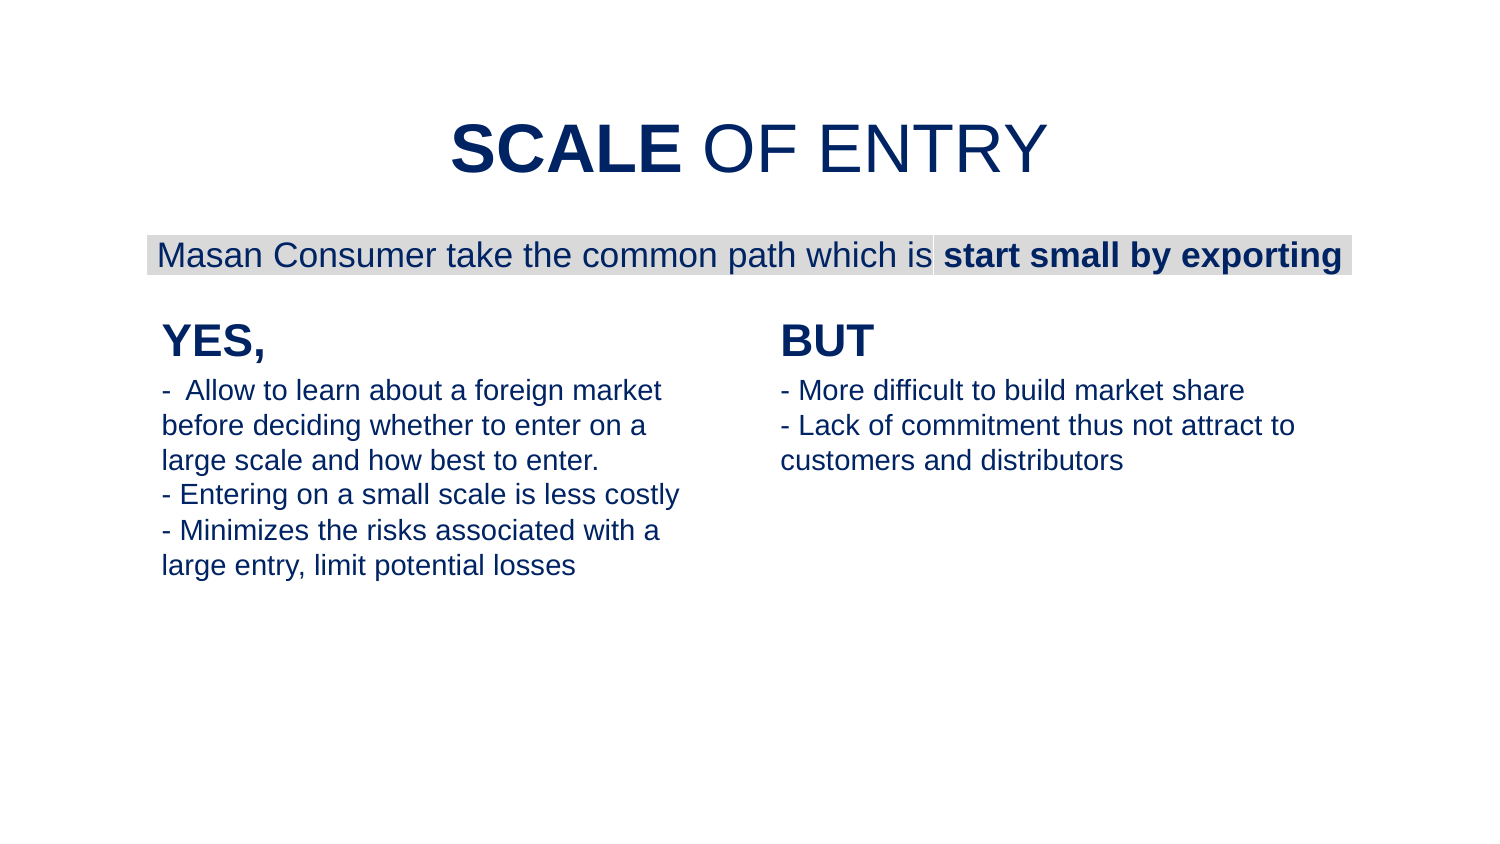

# SCALE OF ENTRY
 Masan Consumer take the common path which is start small by exporting
YES,
BUT
-  Allow to learn about a foreign market before deciding whether to enter on a large scale and how best to enter.
- Entering on a small scale is less costly
- Minimizes the risks associated with a large entry, limit potential losses

- More difficult to build market share
- Lack of commitment thus not attract to customers and distributors